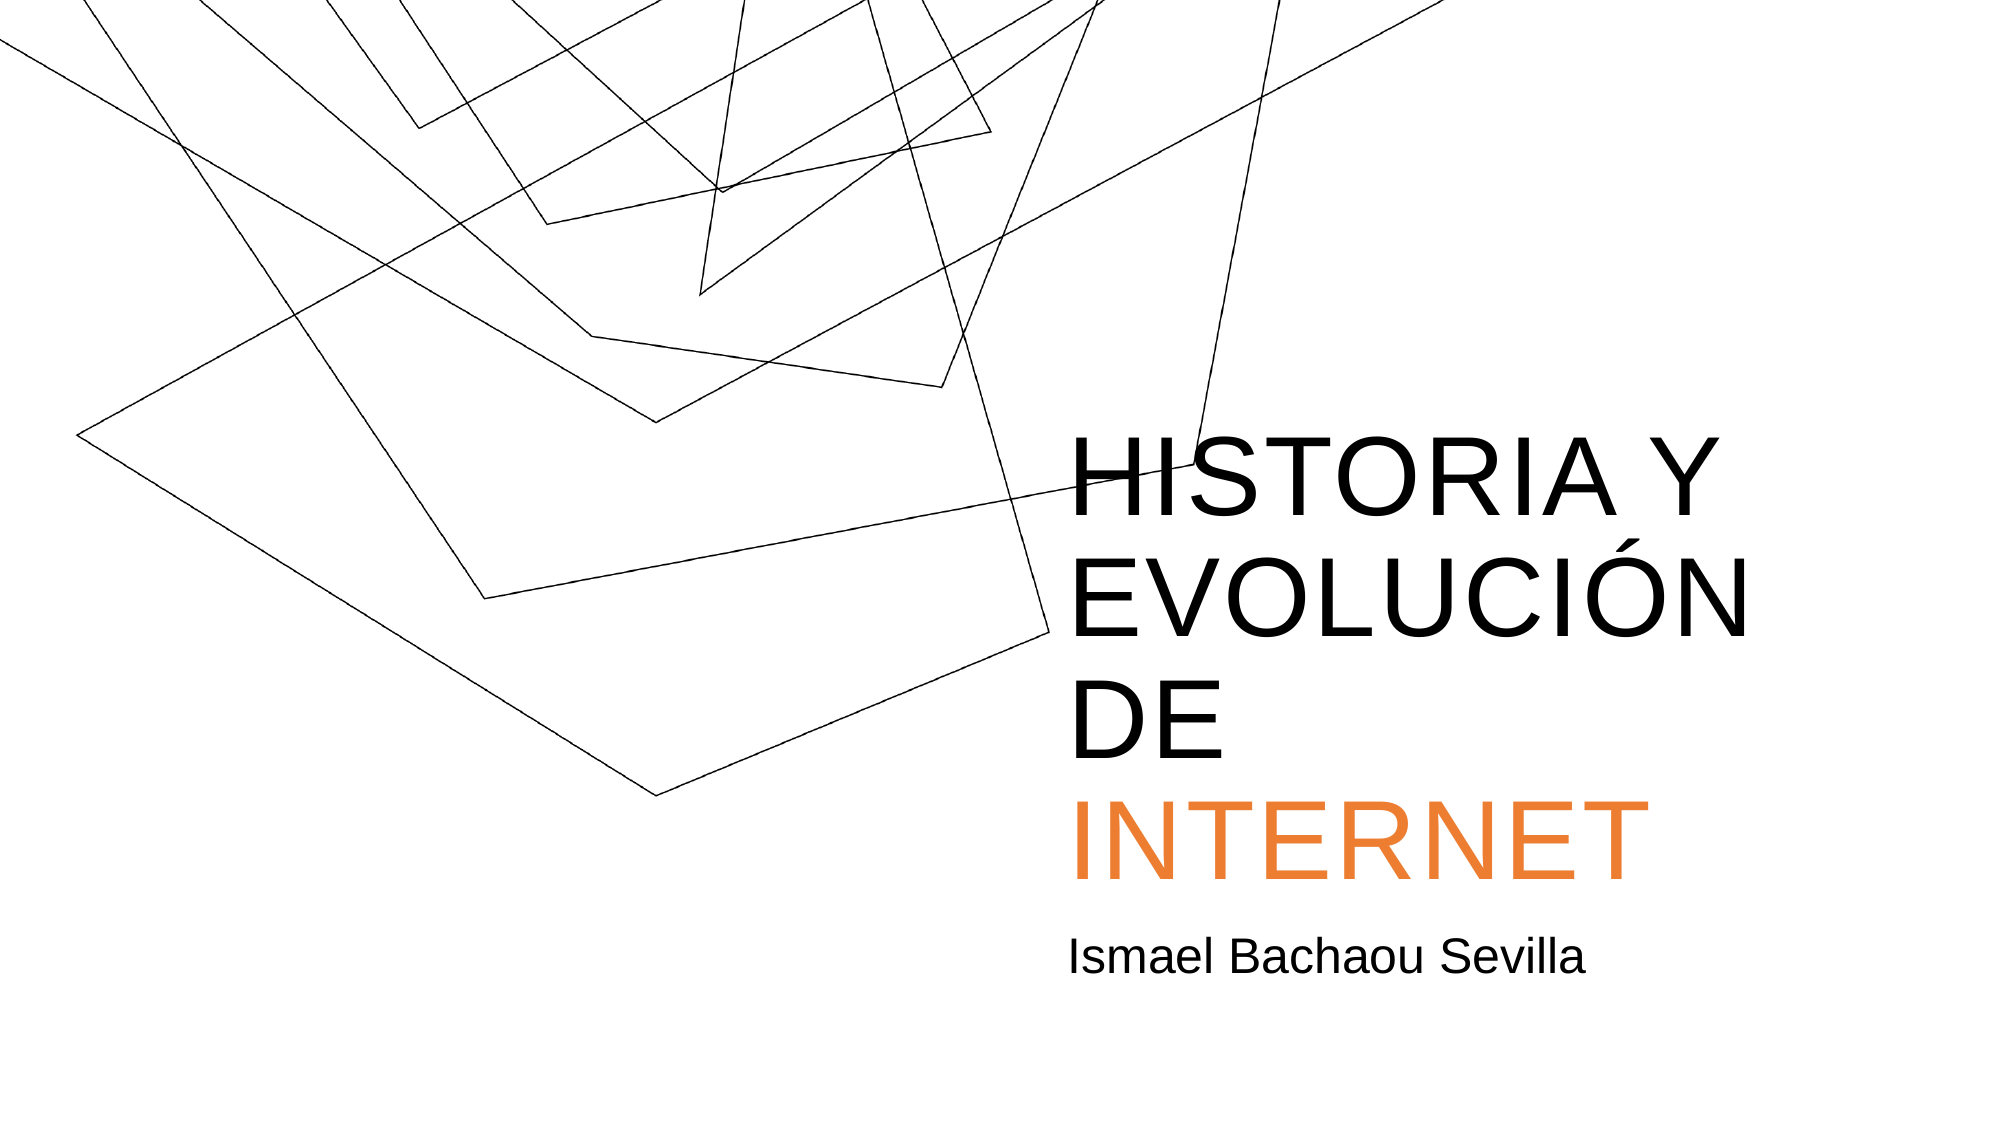

# Historia y Evolución de internet
Ismael Bachaou Sevilla